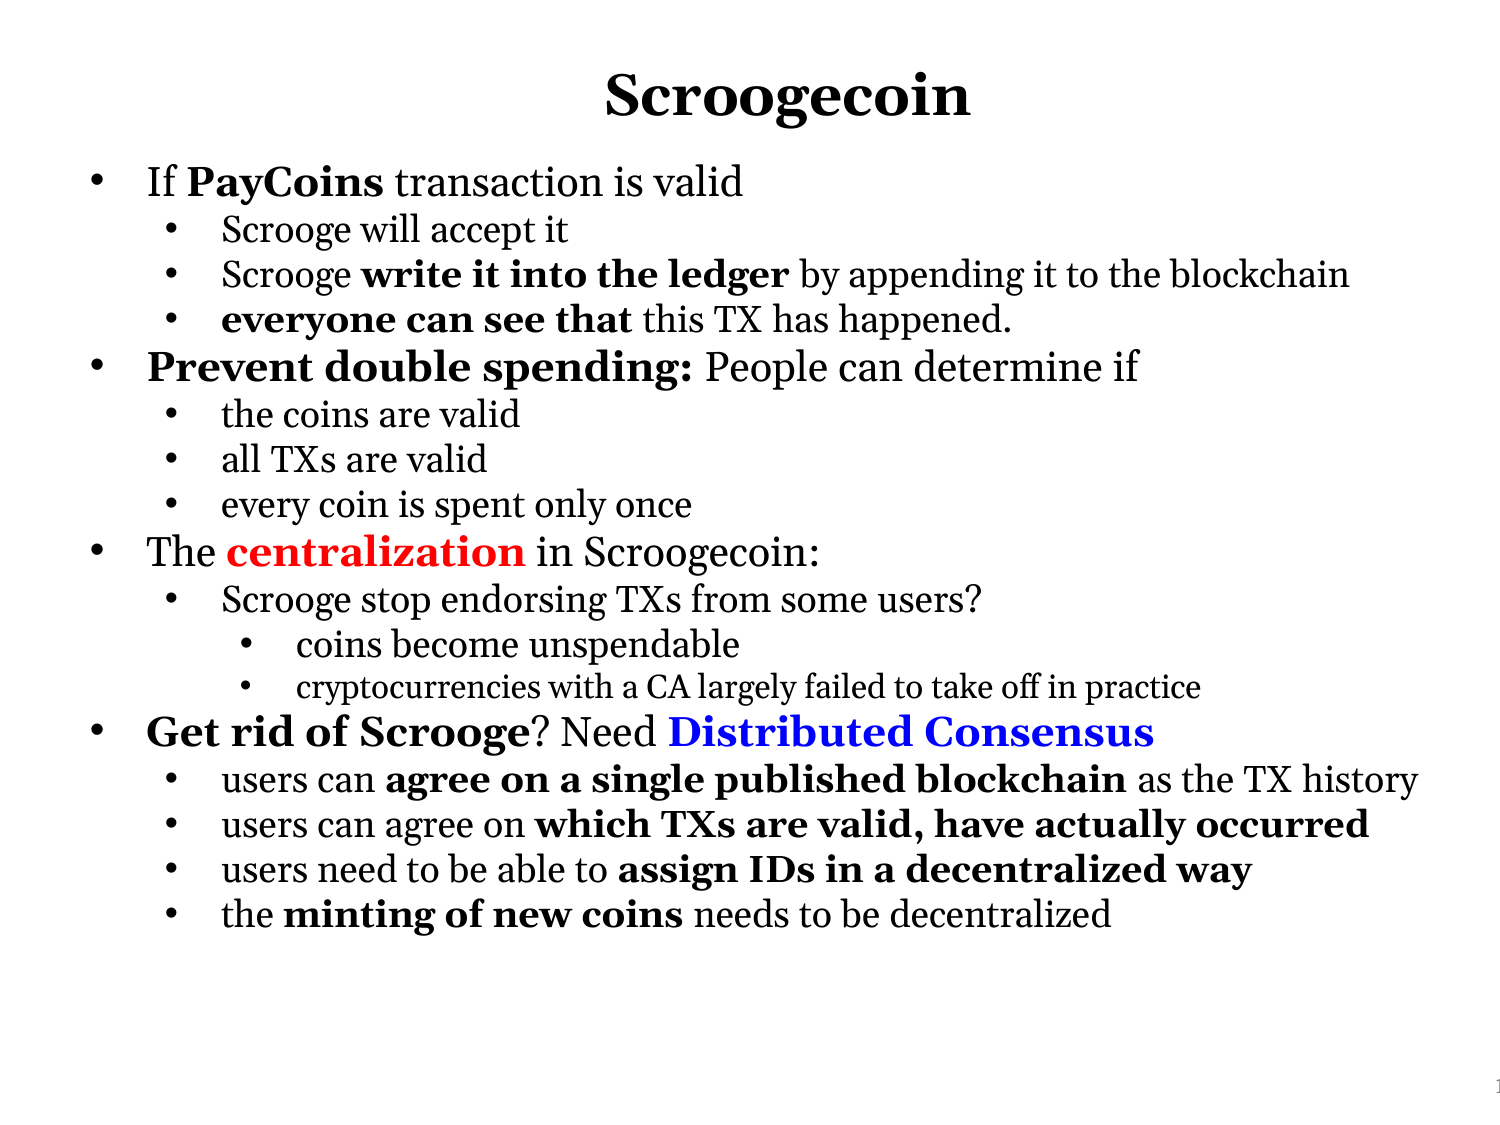

Scroogecoin
If PayCoins transaction is valid
Scrooge will accept it
Scrooge write it into the ledger by appending it to the blockchain
everyone can see that this TX has happened.
Prevent double spending: People can determine if
the coins are valid
all TXs are valid
every coin is spent only once
The centralization in Scroogecoin:
Scrooge stop endorsing TXs from some users?
coins become unspendable
cryptocurrencies with a CA largely failed to take off in practice
Get rid of Scrooge? Need Distributed Consensus
users can agree on a single published blockchain as the TX history
users can agree on which TXs are valid, have actually occurred
users need to be able to assign IDs in a decentralized way
the minting of new coins needs to be decentralized